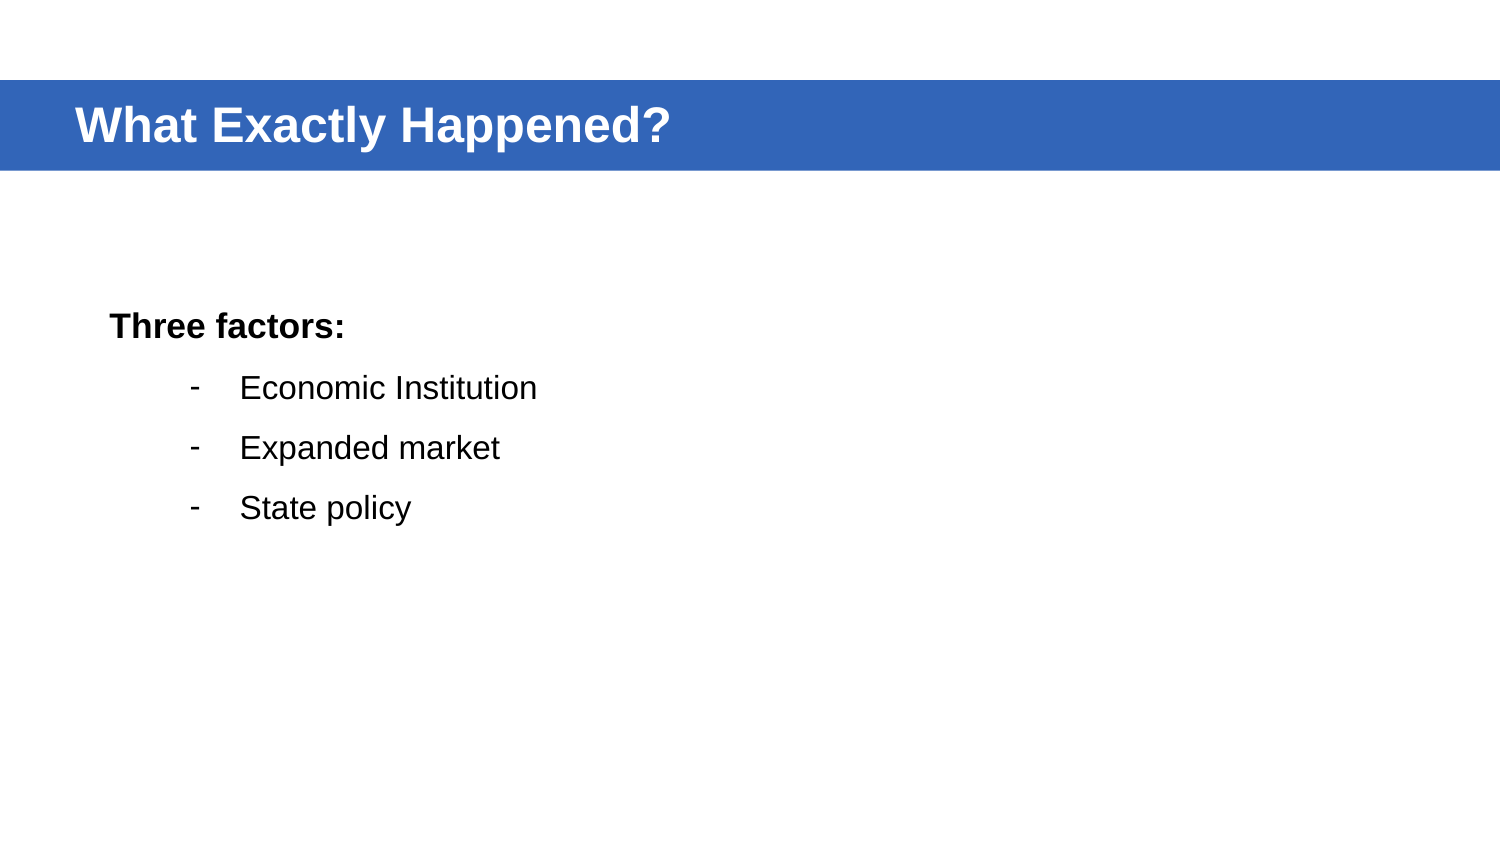

What Exactly Happened?
Three factors:
Economic Institution
Expanded market
State policy